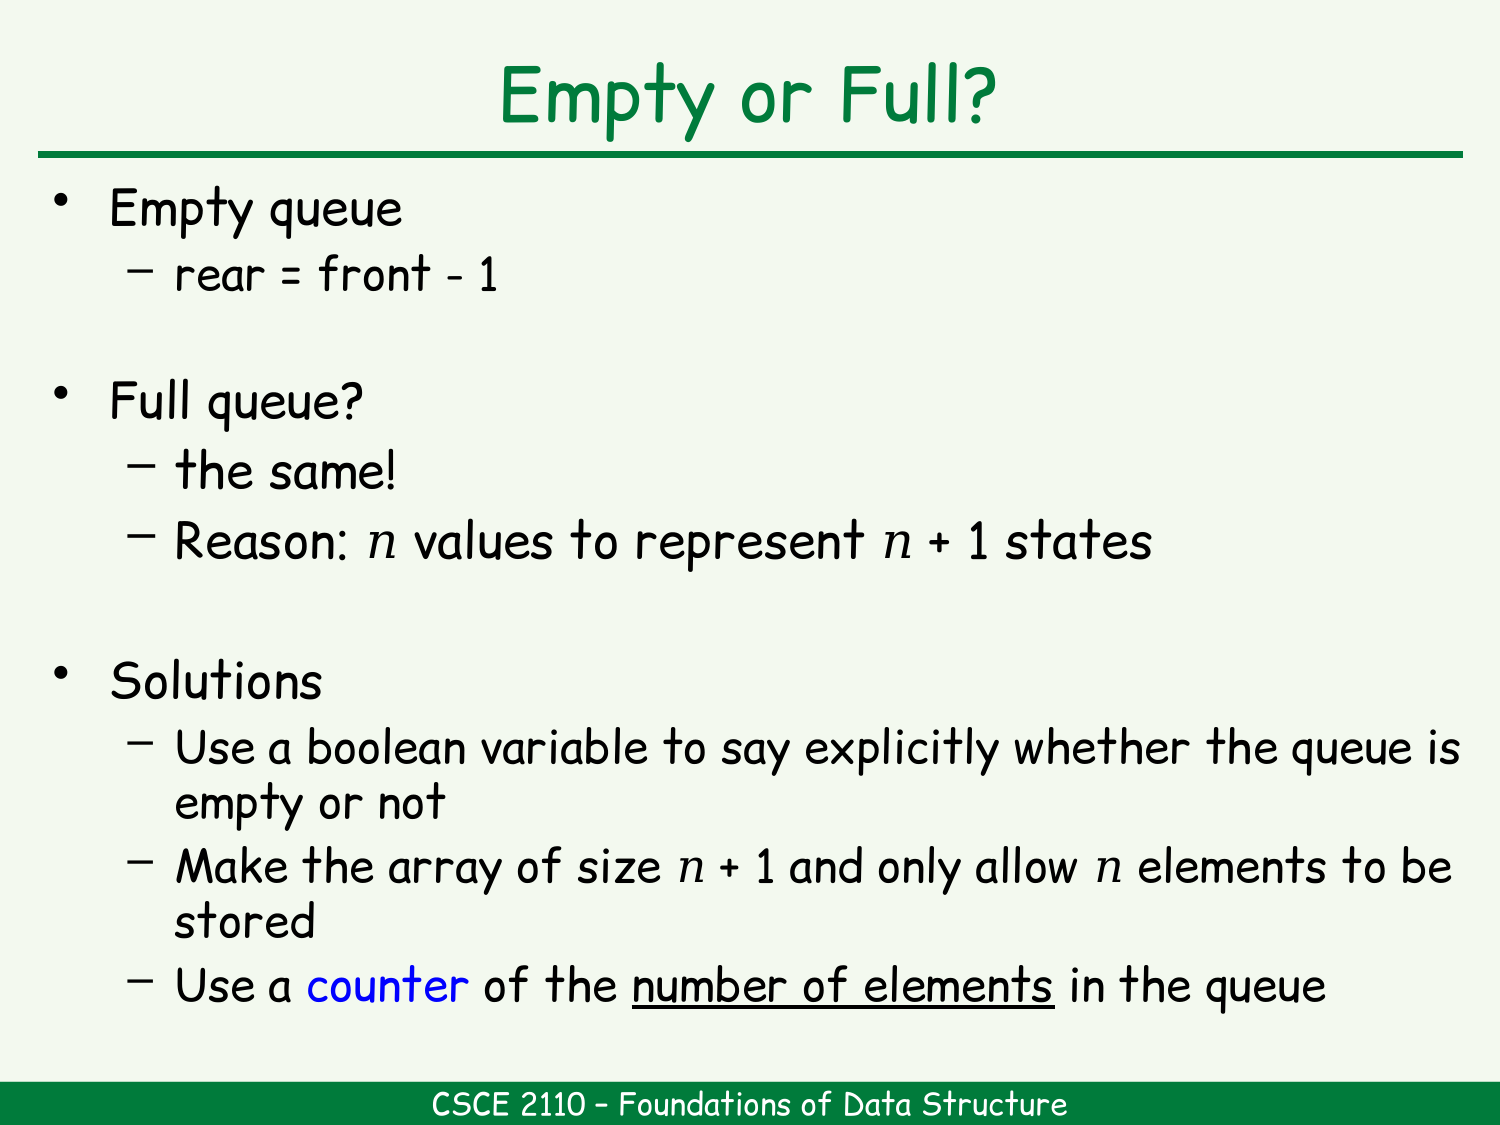

Empty or Full?
Empty queue
rear = front - 1

Full queue?
the same!
Reason: 𝑛 values to represent 𝑛 + 1 states

Solutions
Use a boolean variable to say explicitly whether the queue is empty or not
Make the array of size 𝑛 + 1 and only allow 𝑛 elements to be stored
Use a counter of the number of elements in the queue